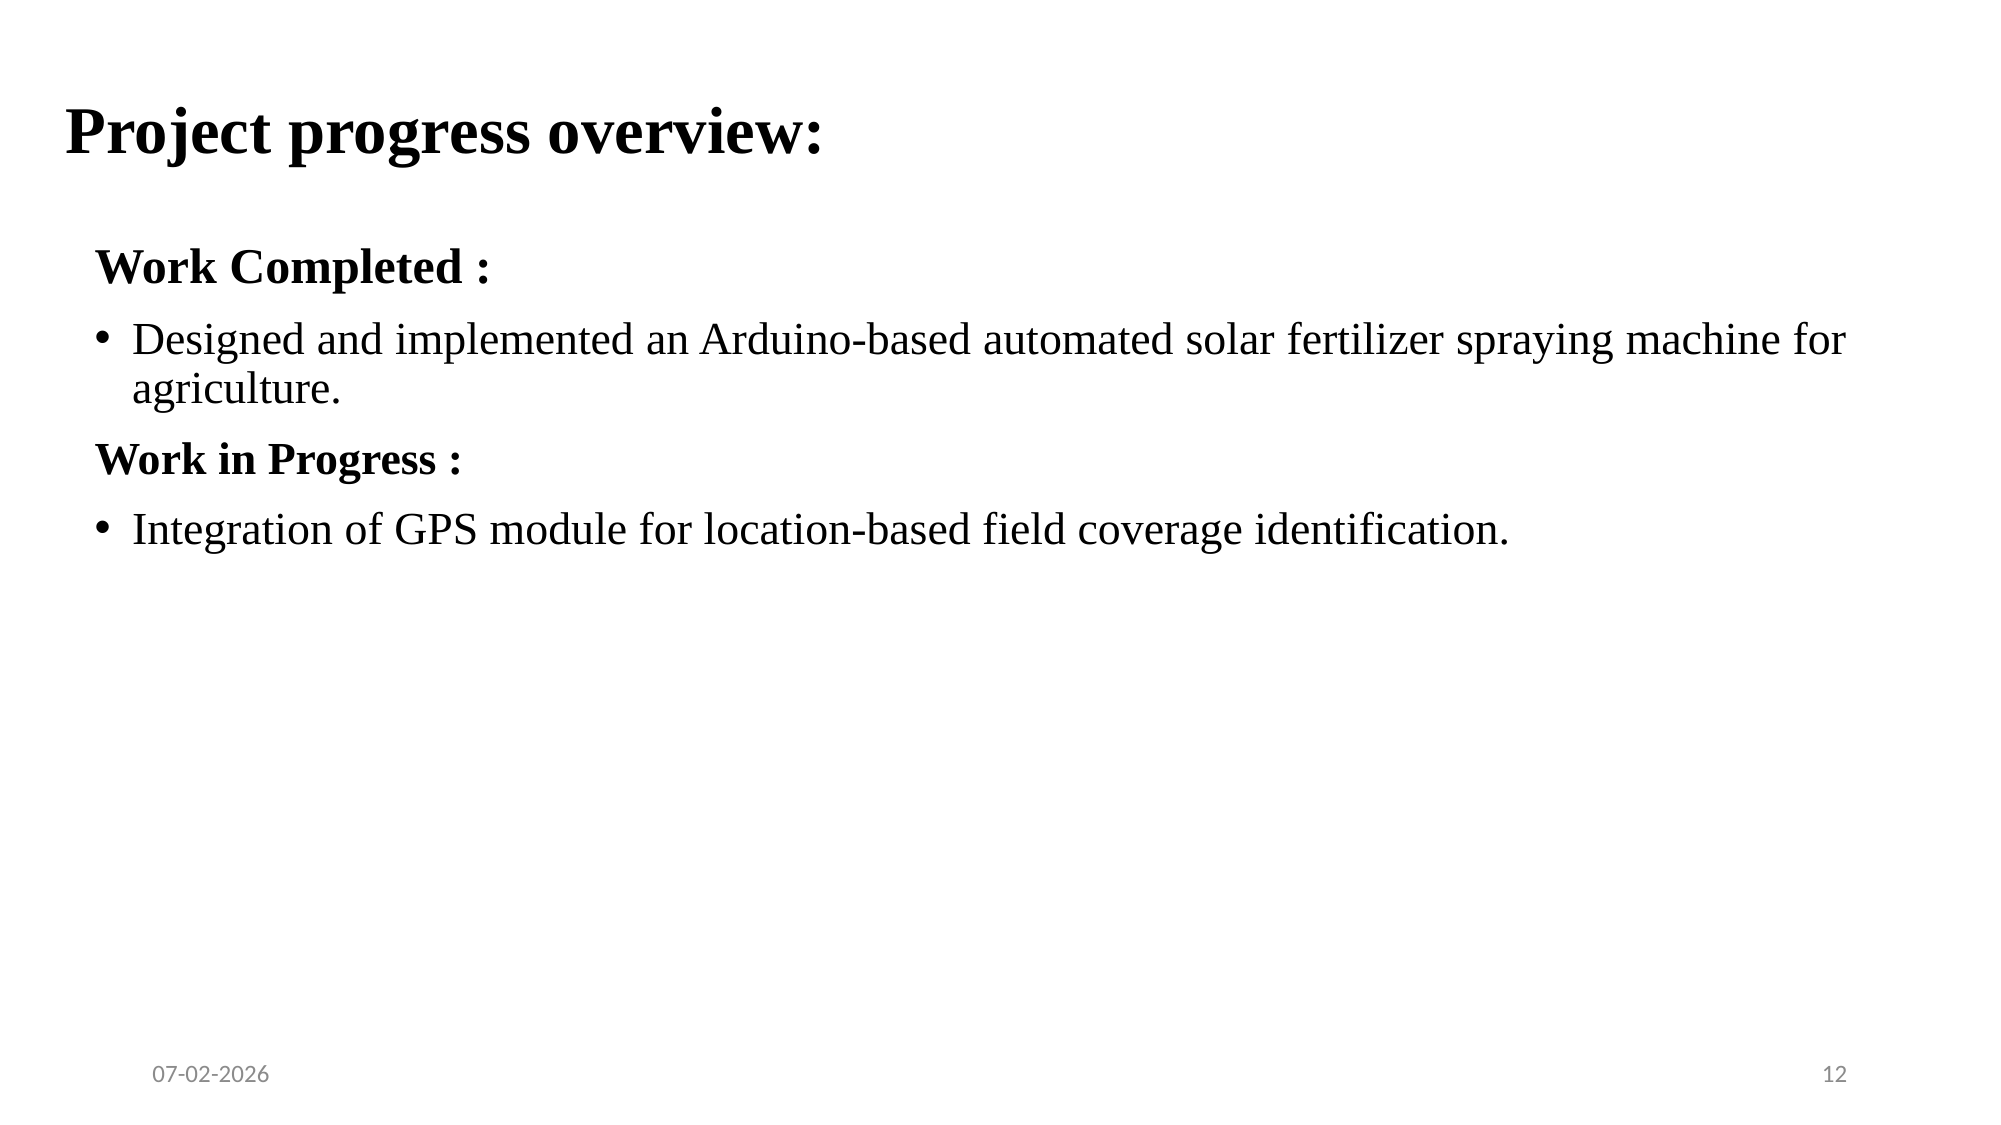

# Project progress overview:
Work Completed :
Designed and implemented an Arduino-based automated solar fertilizer spraying machine for agriculture.
Work in Progress :
Integration of GPS module for location-based field coverage identification.
07-02-2026
12